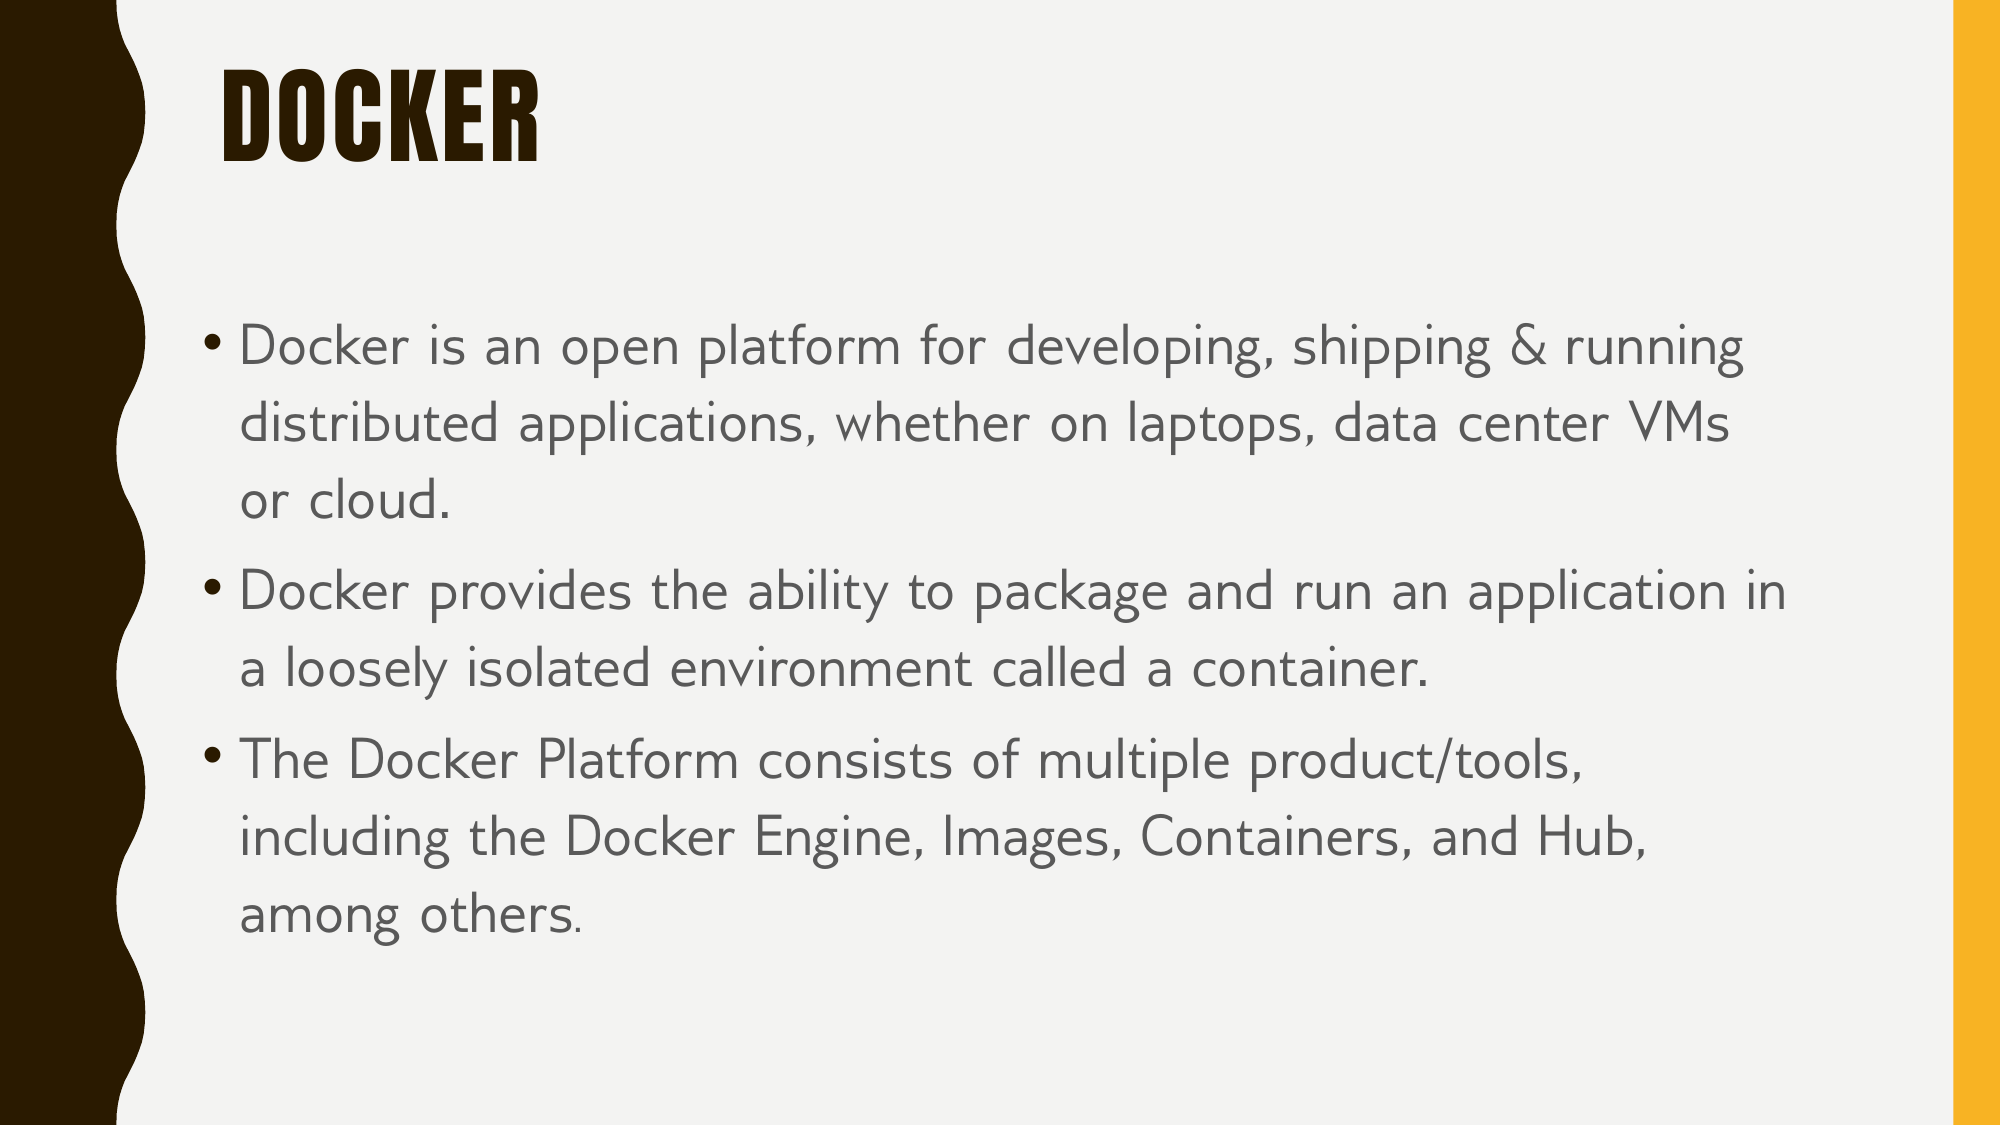

# docker
Docker is an open platform for developing, shipping & running distributed applications, whether on laptops, data center VMs or cloud.
Docker provides the ability to package and run an application in a loosely isolated environment called a container.
The Docker Platform consists of multiple product/tools, including the Docker Engine, Images, Containers, and Hub, among others.